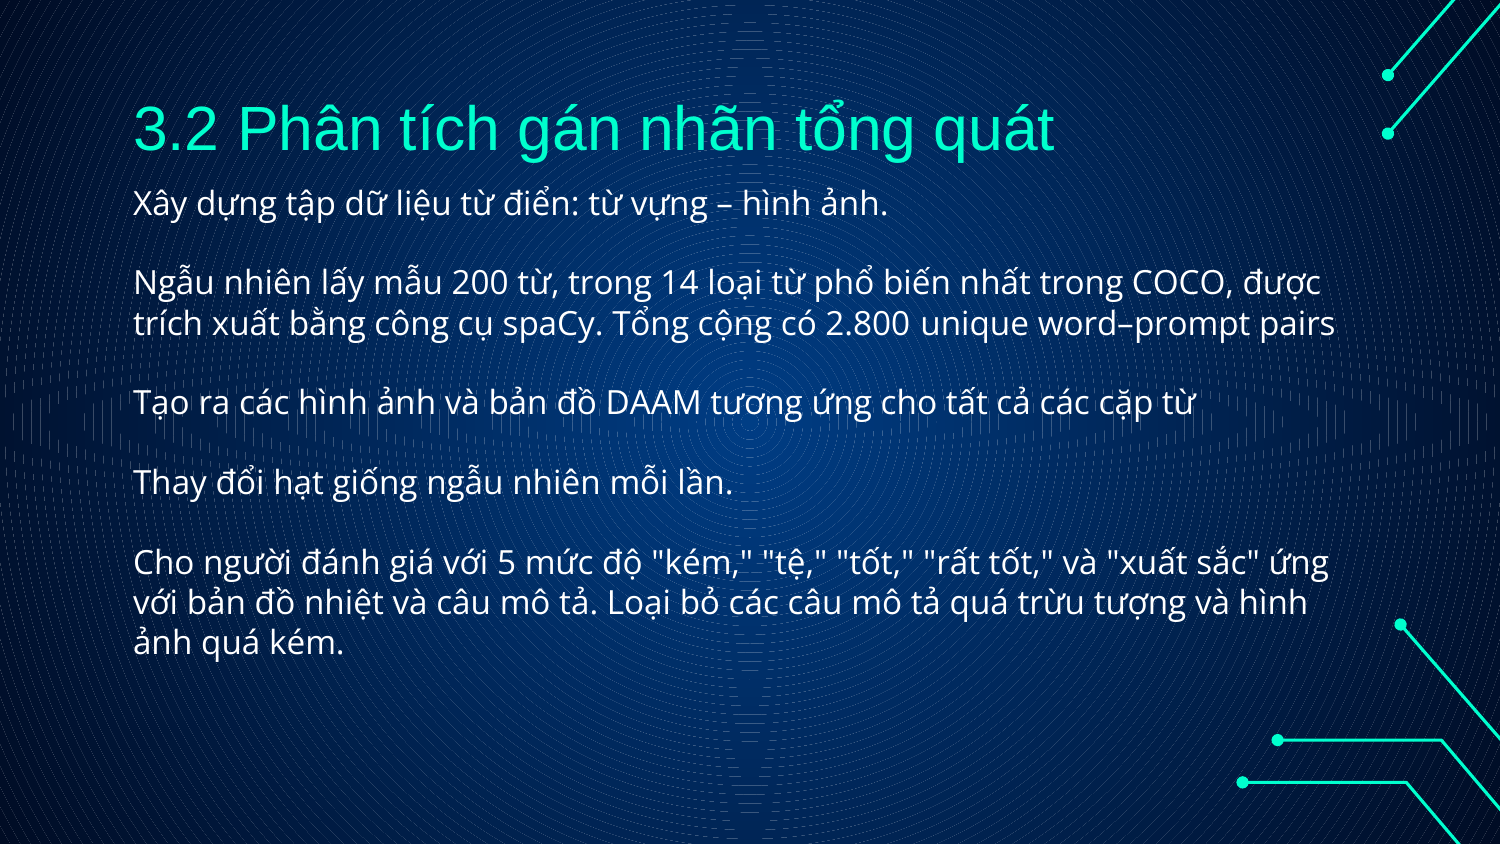

# 3.2 Phân tích gán nhãn tổng quát
Xây dựng tập dữ liệu từ điển: từ vựng – hình ảnh.

Ngẫu nhiên lấy mẫu 200 từ, trong 14 loại từ phổ biến nhất trong COCO, được trích xuất bằng công cụ spaCy. Tổng cộng có 2.800 ﻿unique word–prompt pairs

Tạo ra các hình ảnh và bản đồ DAAM tương ứng cho tất cả các cặp từ

Thay đổi hạt giống ngẫu nhiên mỗi lần.

Cho người đánh giá với 5 mức độ "kém," "tệ," "tốt," "rất tốt," và "xuất sắc" ứng với bản đồ nhiệt và câu mô tả. Loại bỏ các câu mô tả quá trừu tượng và hình ảnh quá kém.